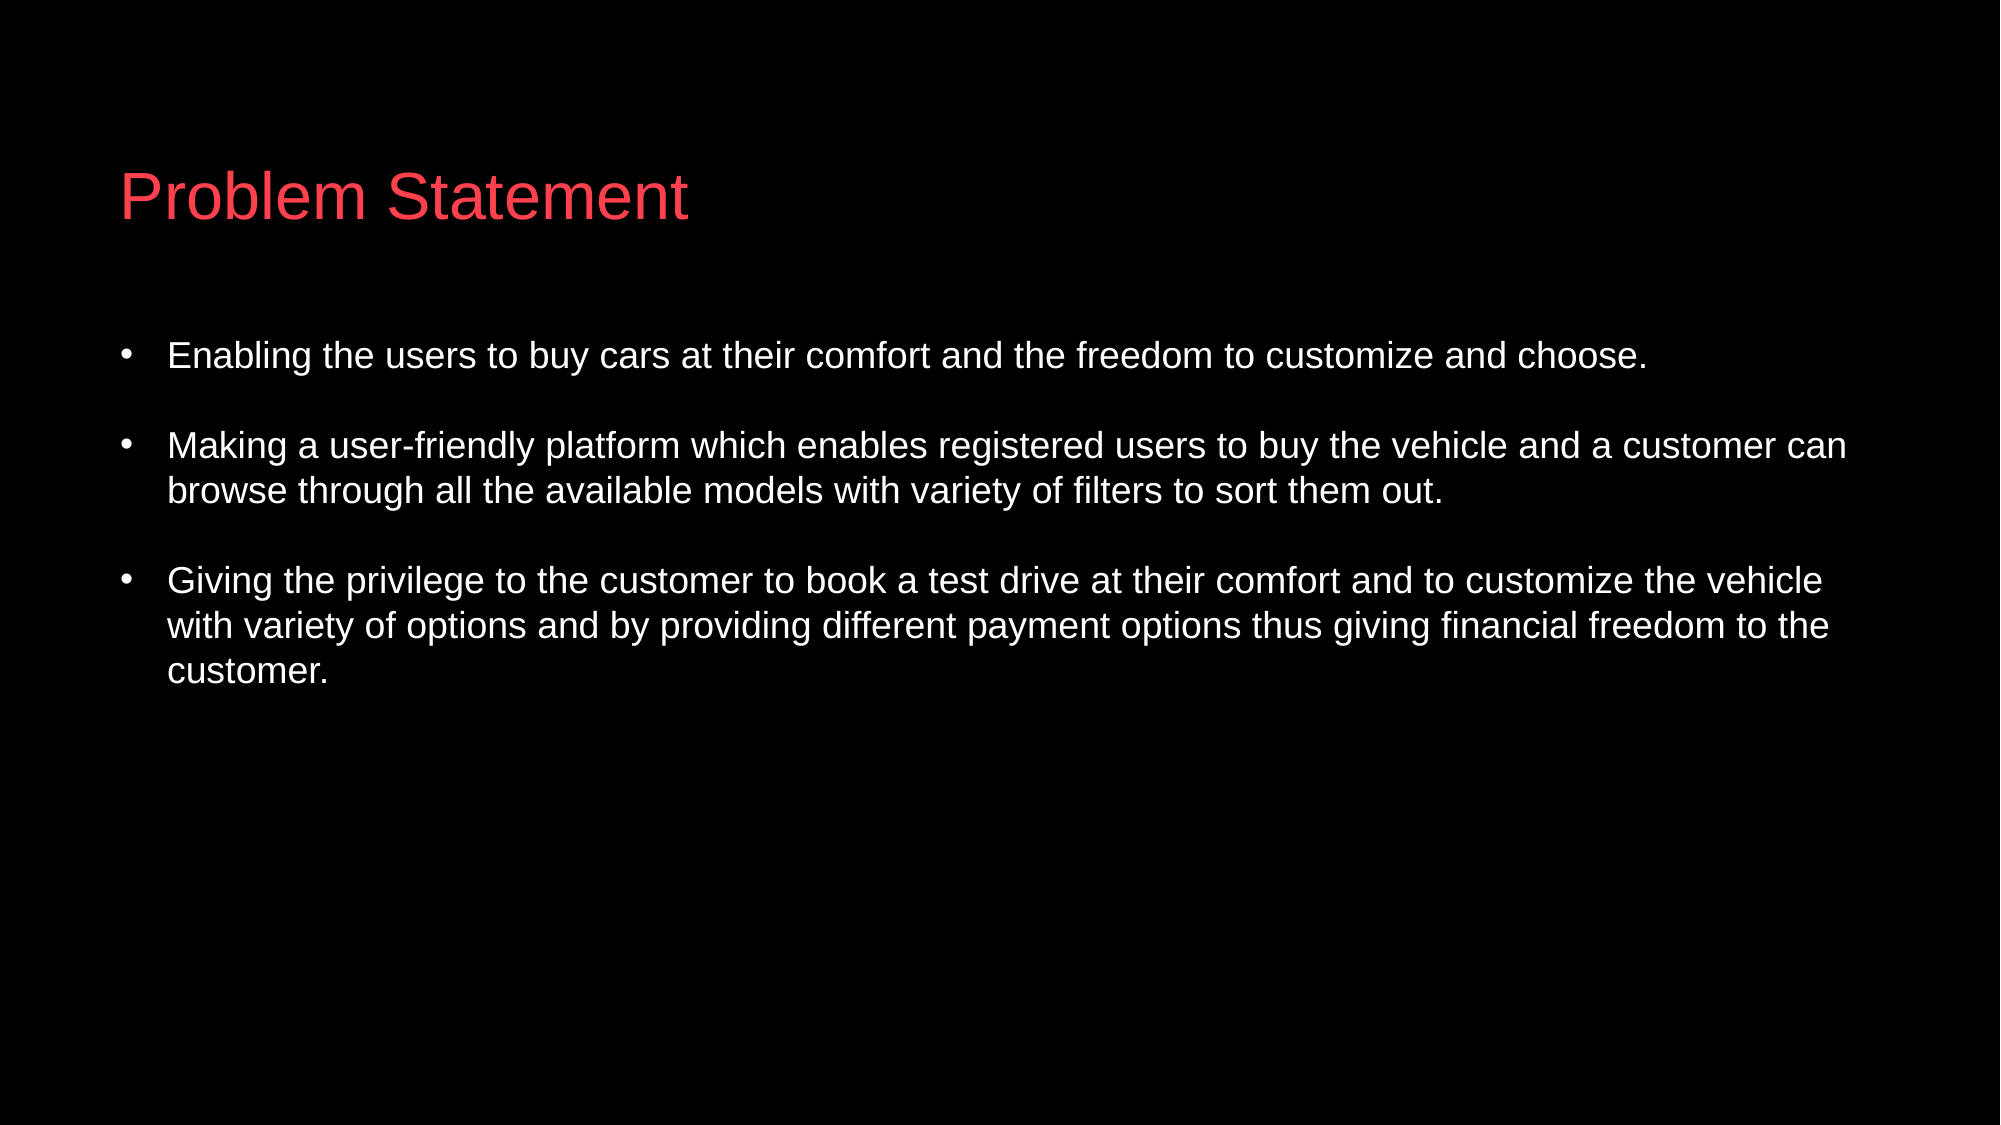

Problem Statement
Enabling the users to buy cars at their comfort and the freedom to customize and choose.

Making a user-friendly platform which enables registered users to buy the vehicle and a customer can browse through all the available models with variety of filters to sort them out.

Giving the privilege to the customer to book a test drive at their comfort and to customize the vehicle with variety of options and by providing different payment options thus giving financial freedom to the customer.